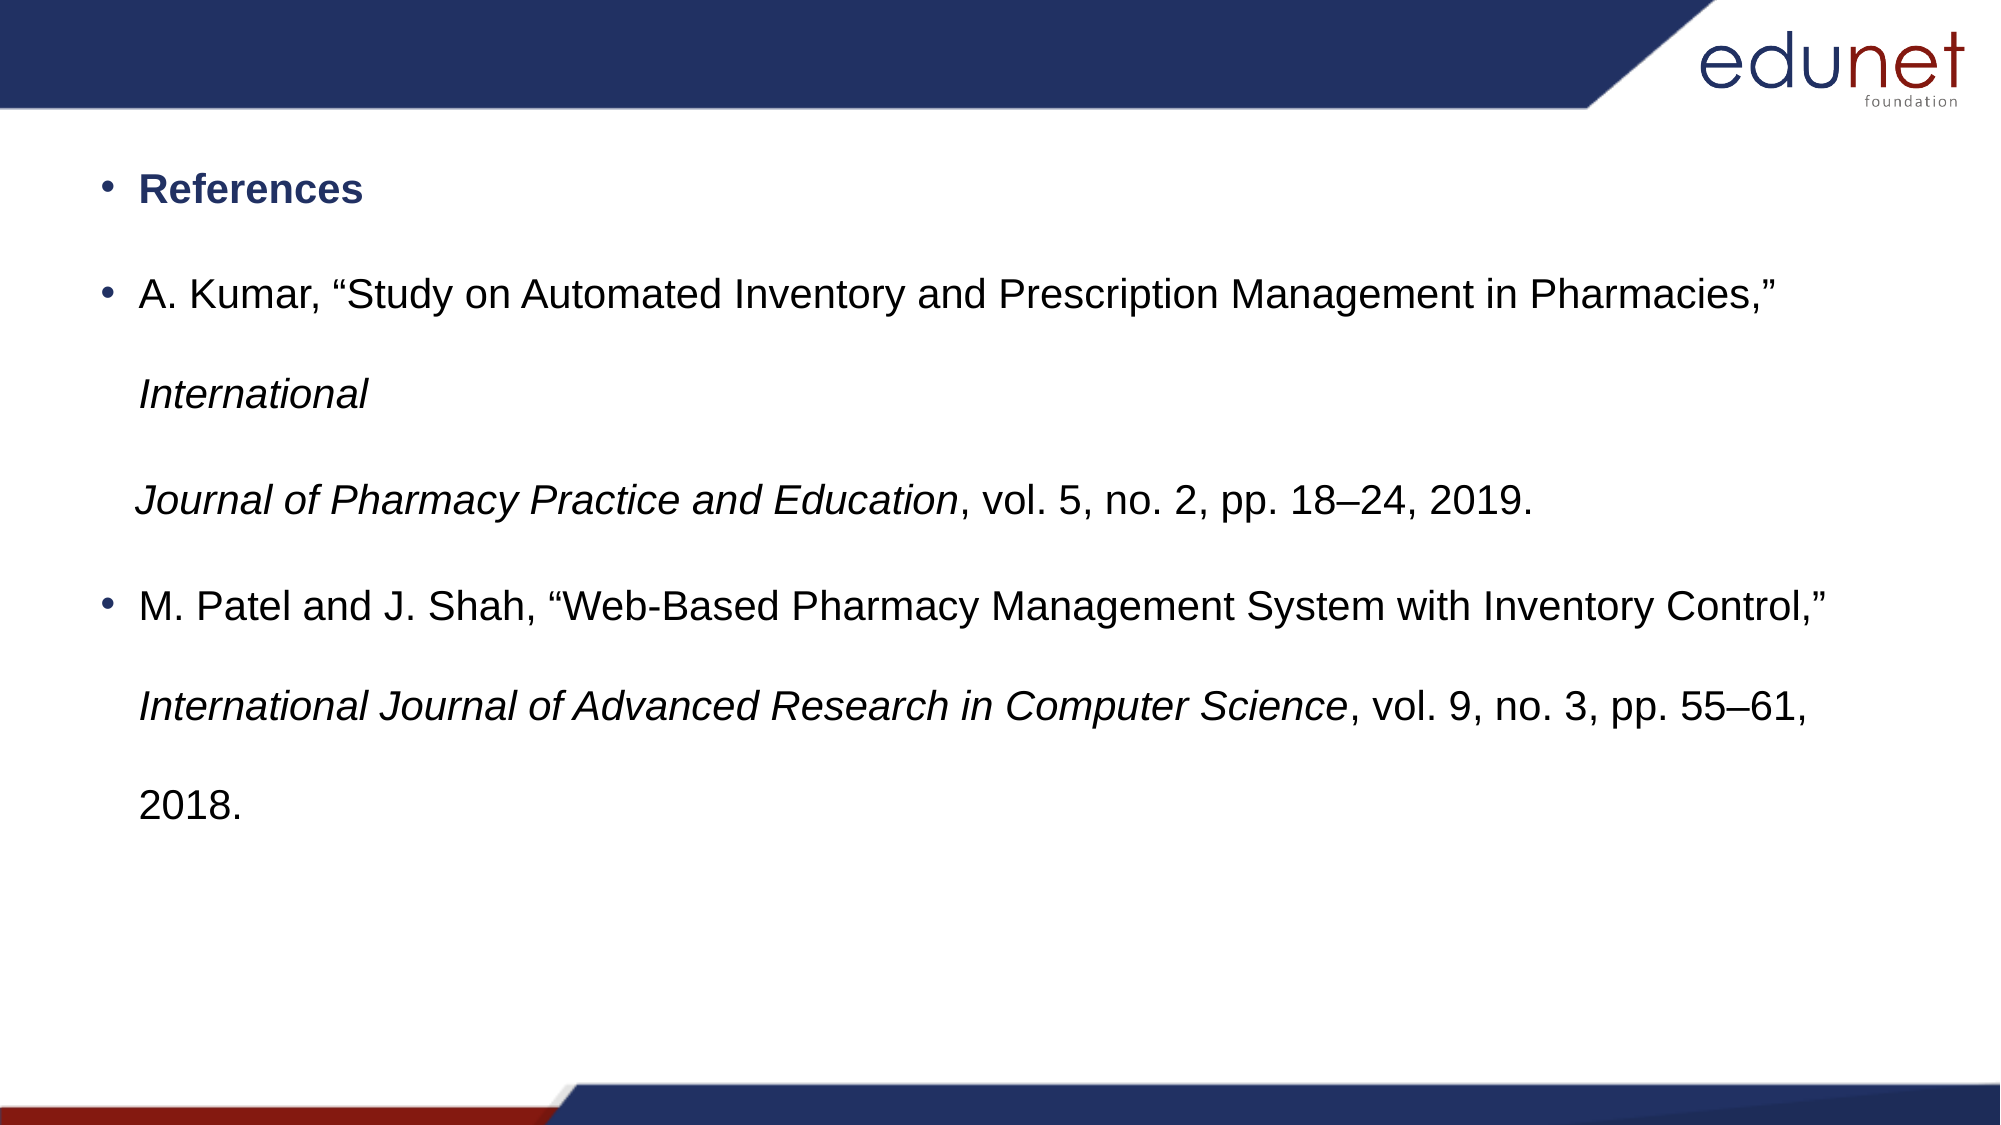

References
A. Kumar, “Study on Automated Inventory and Prescription Management in Pharmacies,” International
   Journal of Pharmacy Practice and Education, vol. 5, no. 2, pp. 18–24, 2019.
M. Patel and J. Shah, “Web-Based Pharmacy Management System with Inventory Control,” International Journal of Advanced Research in Computer Science, vol. 9, no. 3, pp. 55–61, 2018.